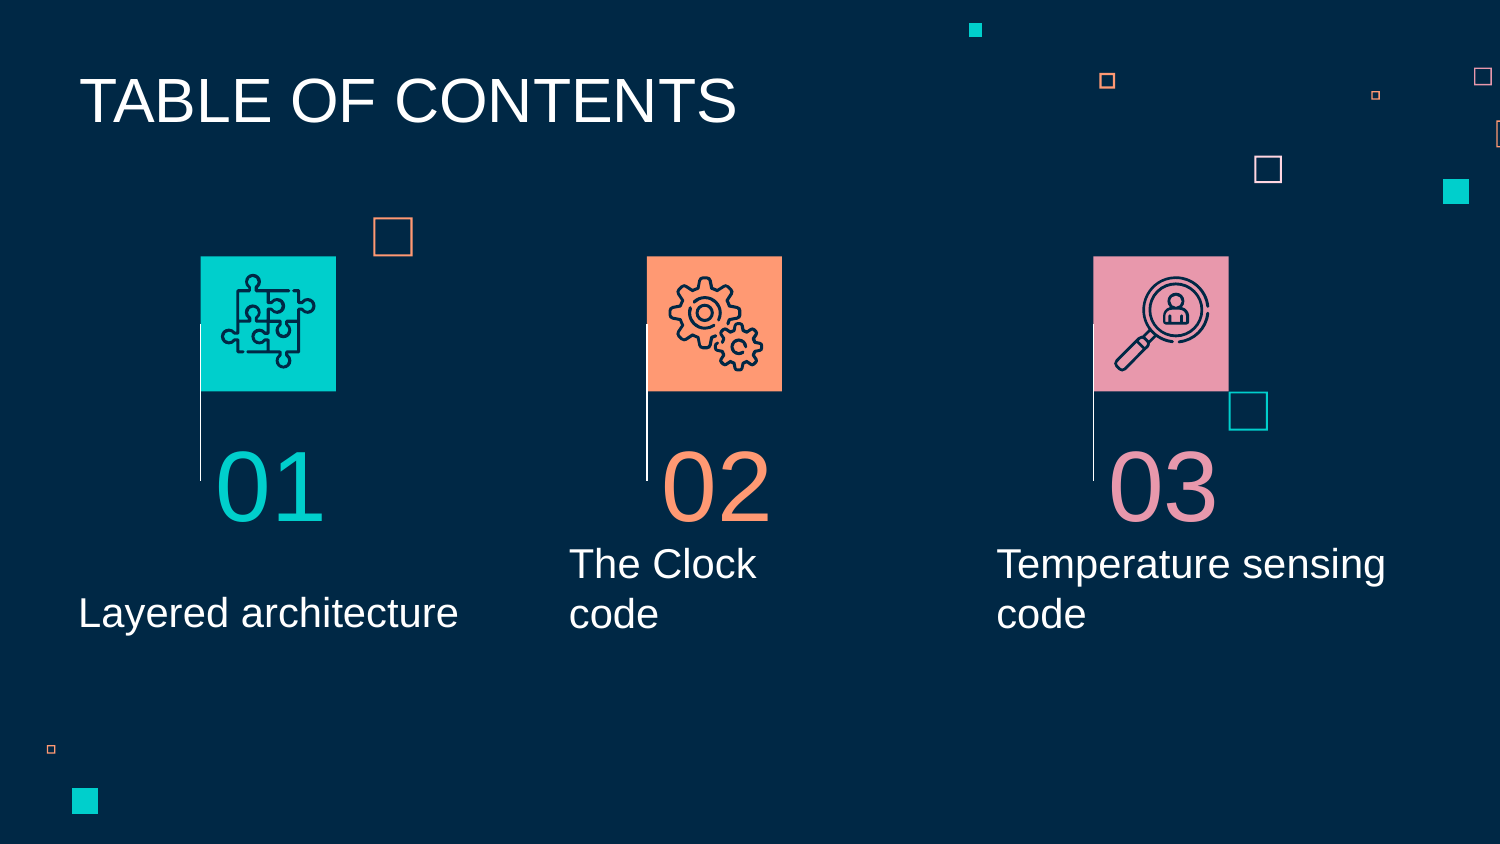

TABLE OF CONTENTS

01
02
03
The Clock code
Temperature sensing code
# Layered architecture